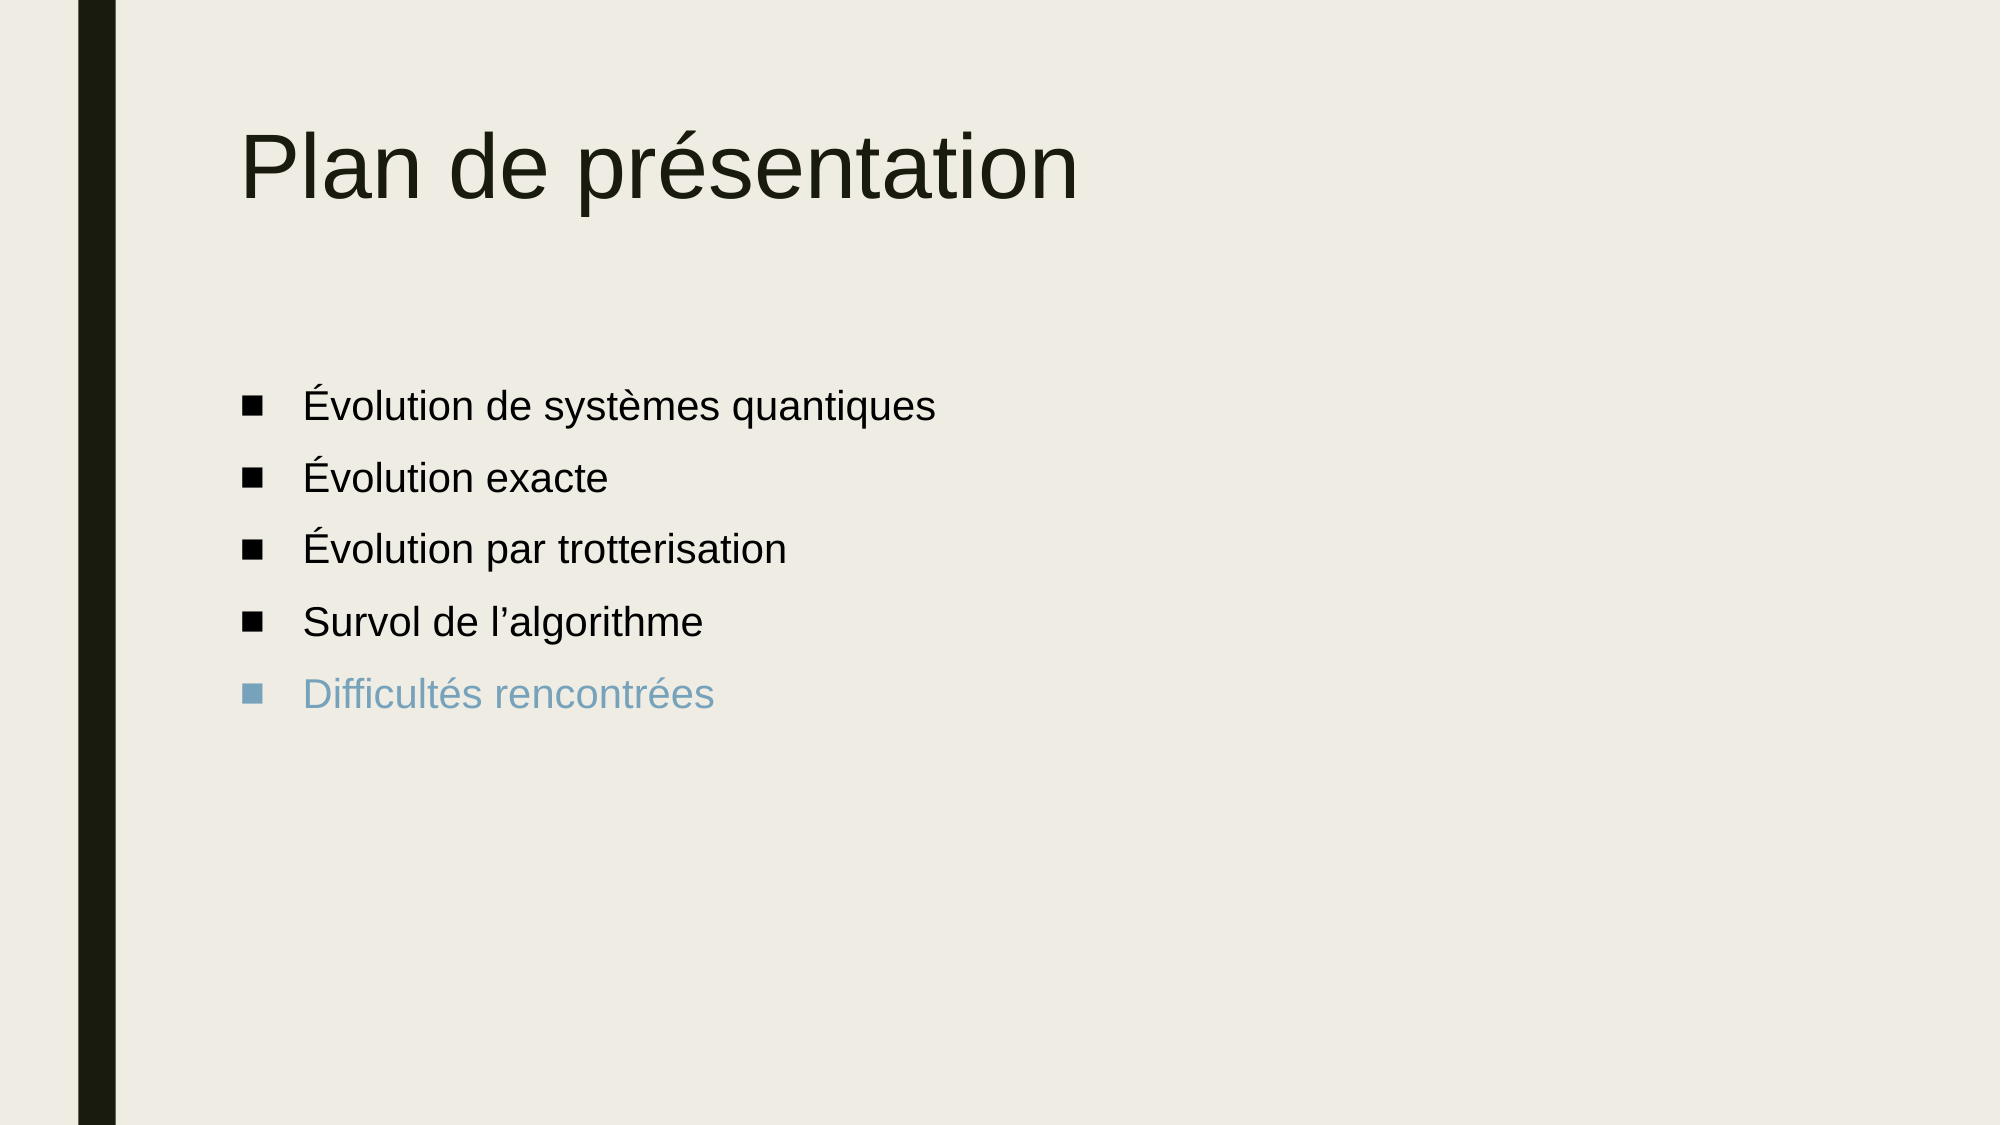

# Plan de présentation
Évolution de systèmes quantiques
Évolution exacte
Évolution par trotterisation
Survol de l’algorithme
Difficultés rencontrées